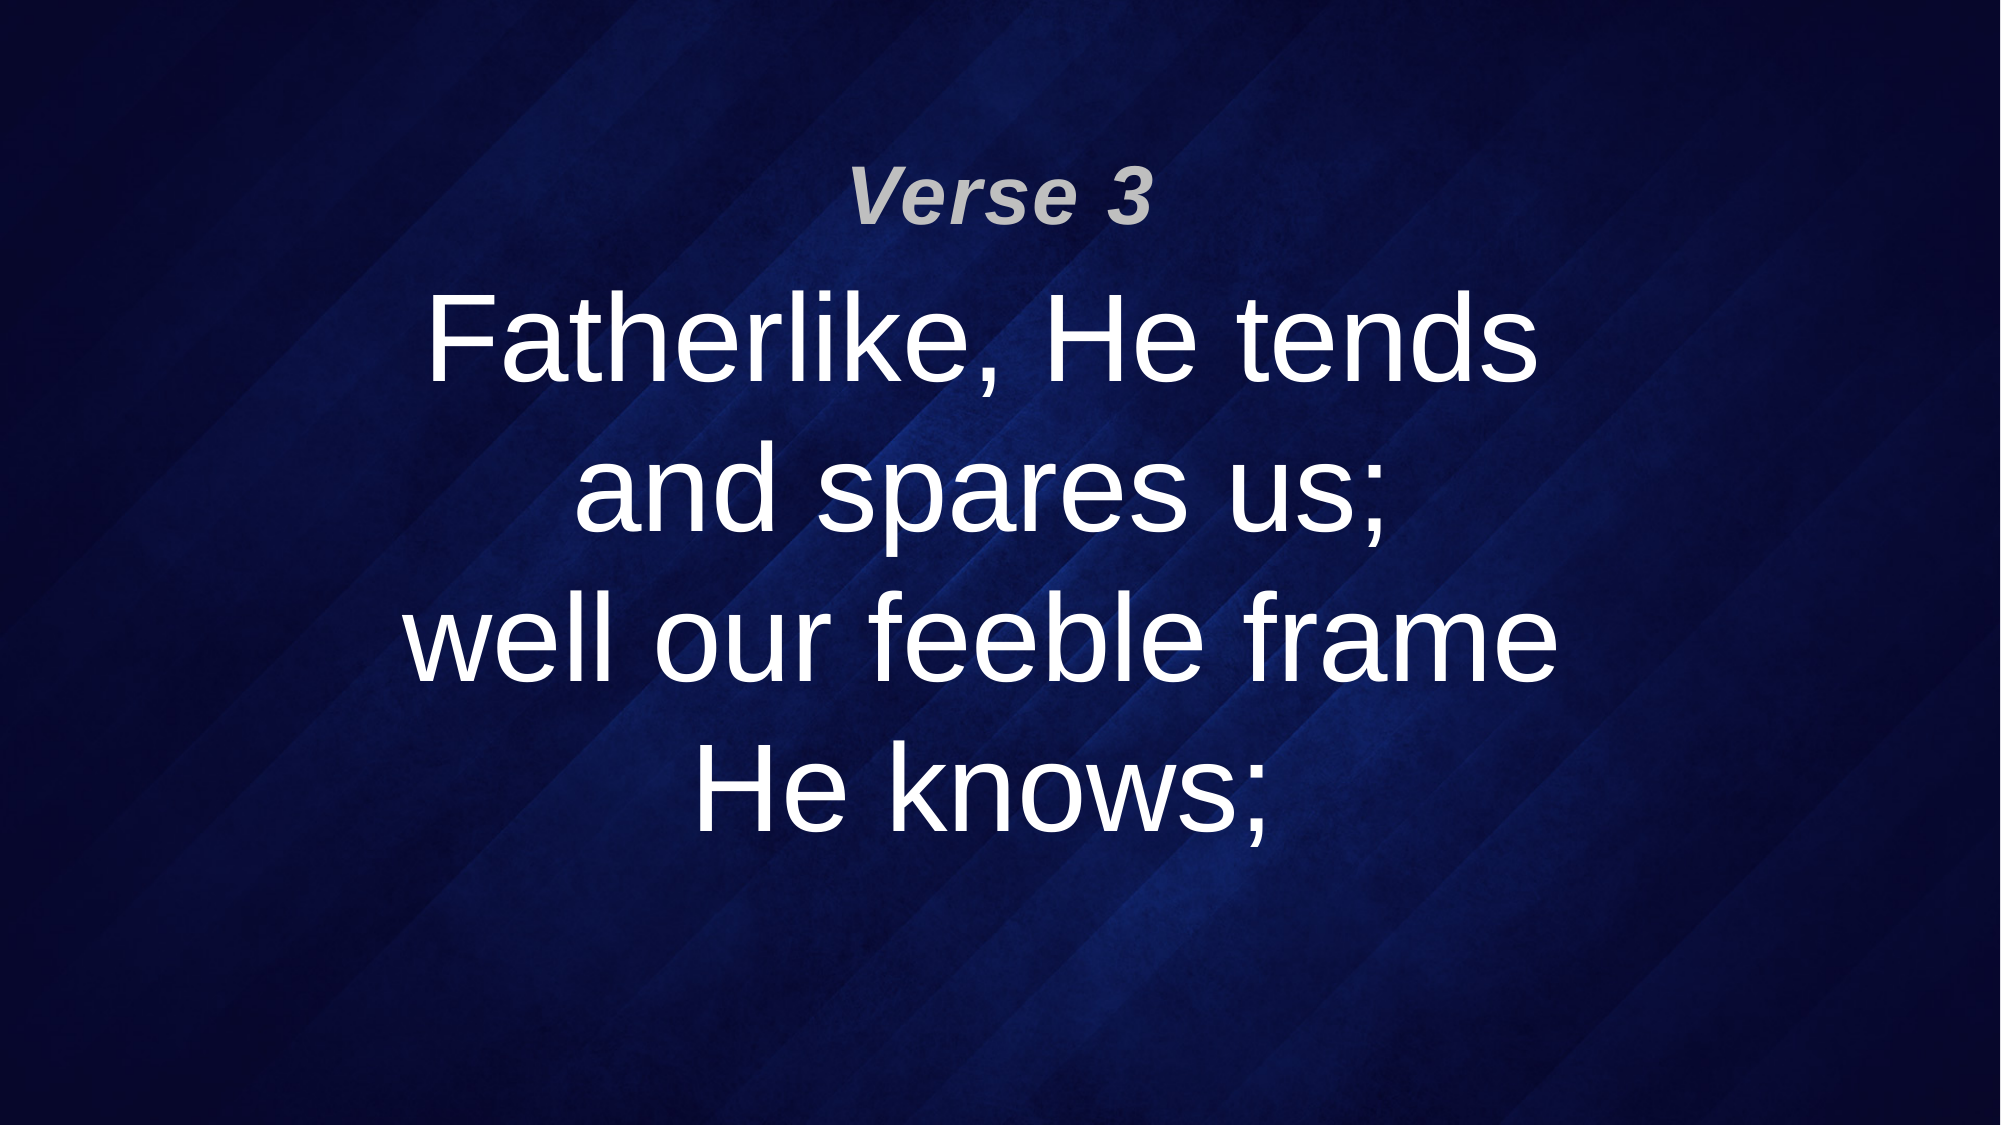

Verse 3
# Fatherlike, He tends and spares us; well our feeble frame He knows;